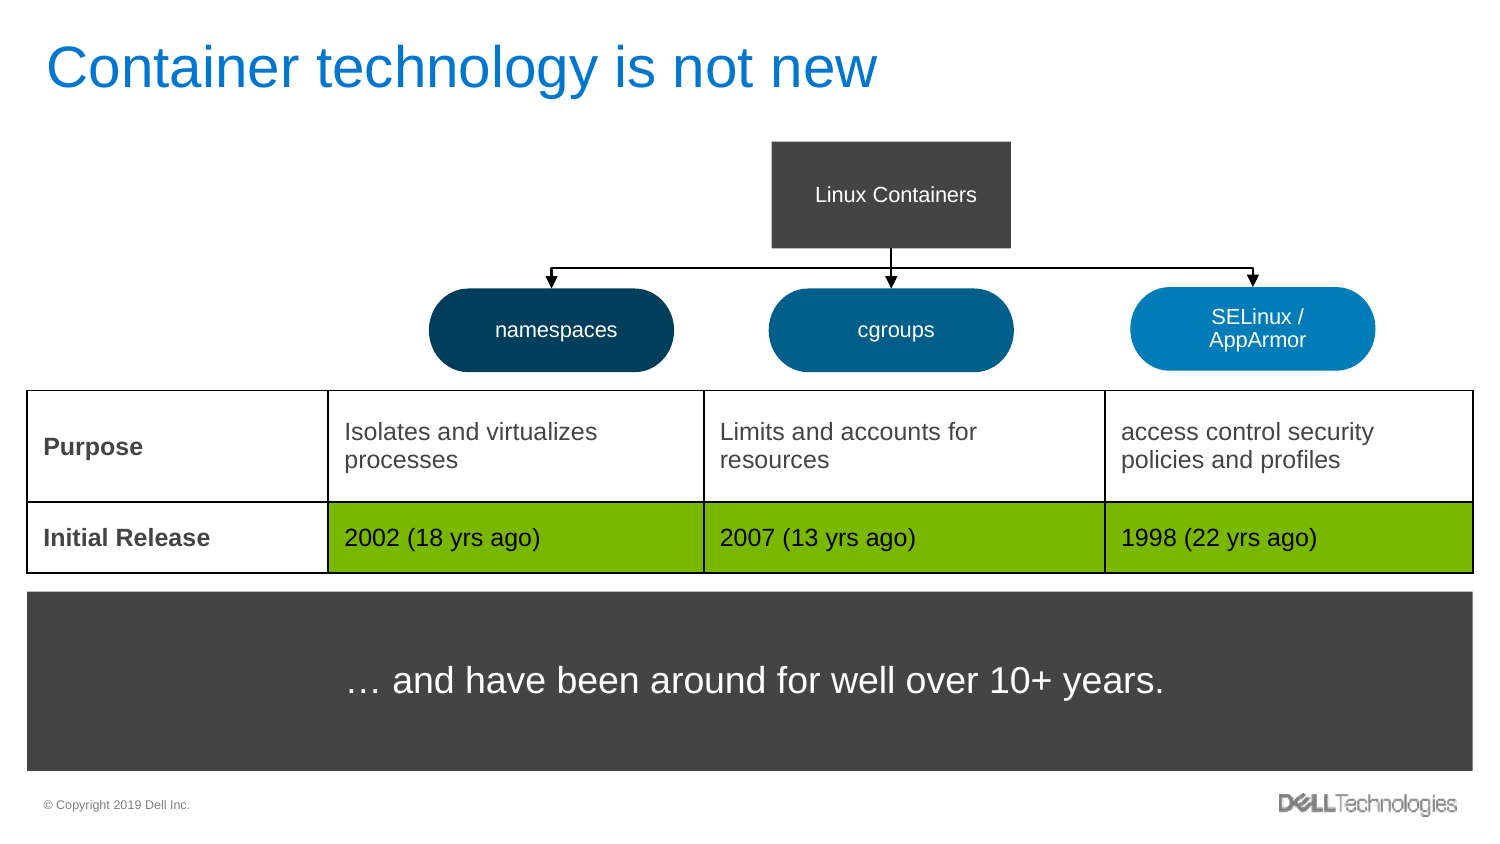

# Container technology is not new
Linux Containers
SELinux / AppArmor
namespaces
cgroups
| Purpose | Isolates and virtualizes processes | Limits and accounts for resources | access control security policies and profiles |
| --- | --- | --- | --- |
| Initial Release | 2002 (18 yrs ago) | 2007 (13 yrs ago) | 1998 (22 yrs ago) |
… and have been around for well over 10+ years.